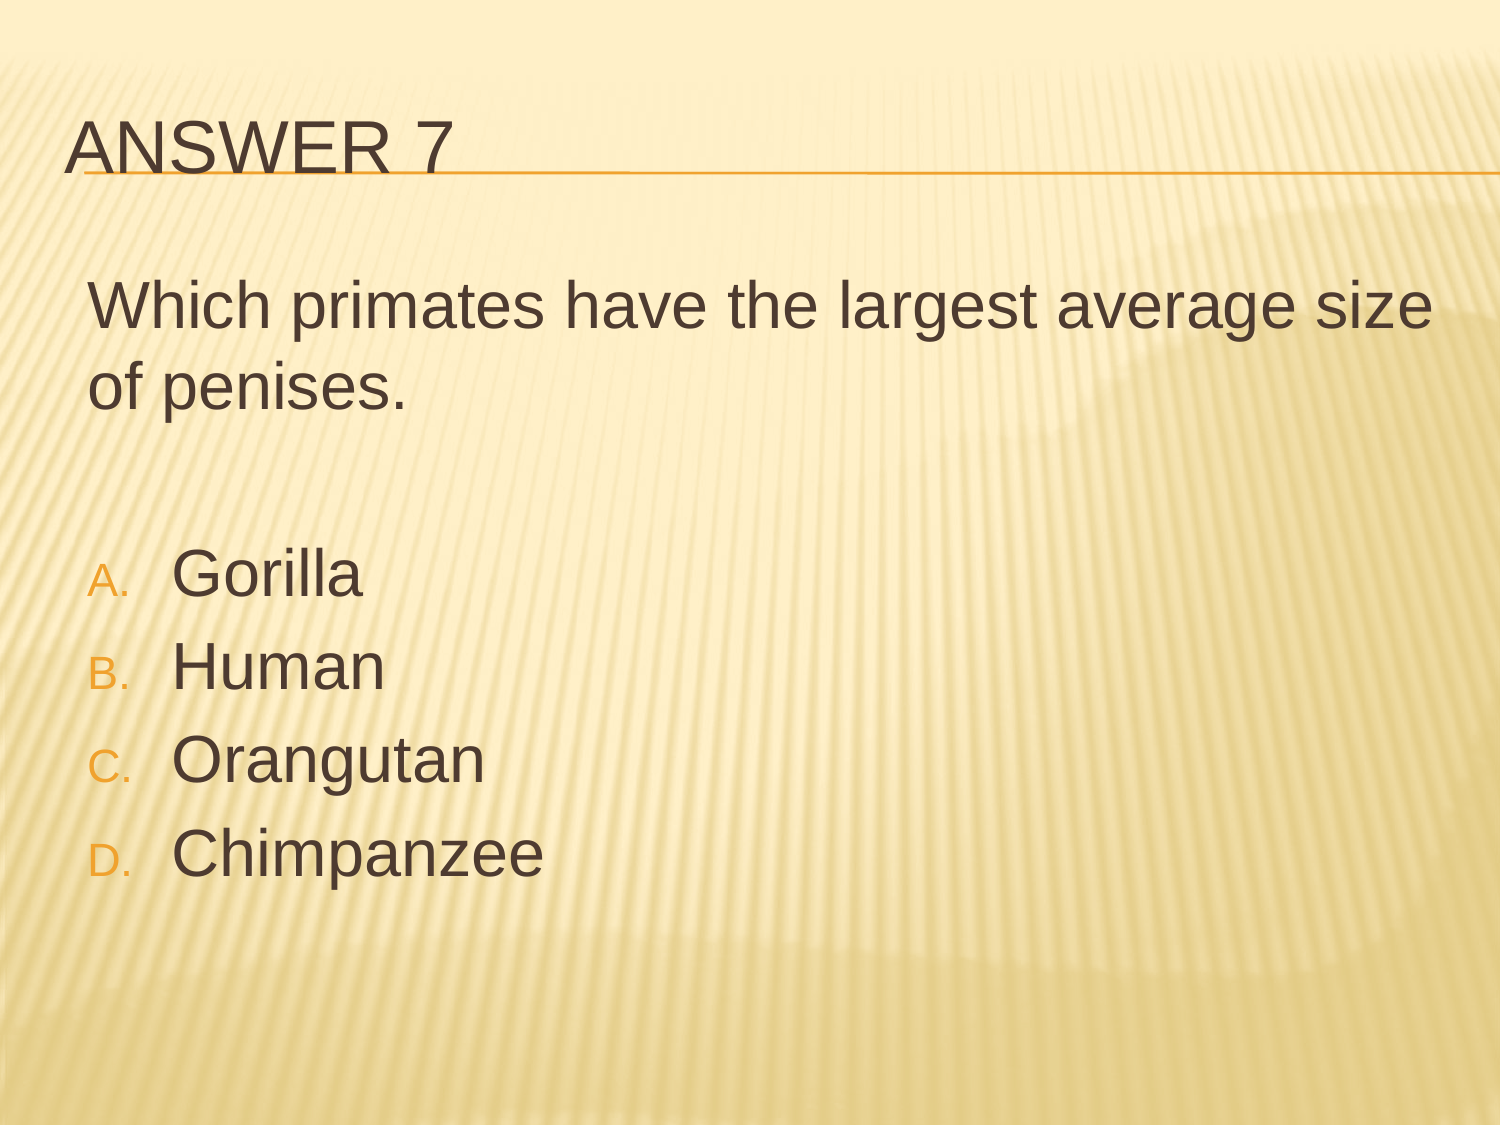

# Answer 7
Which primates have the largest average size of penises.

Gorilla
Human
Orangutan
Chimpanzee